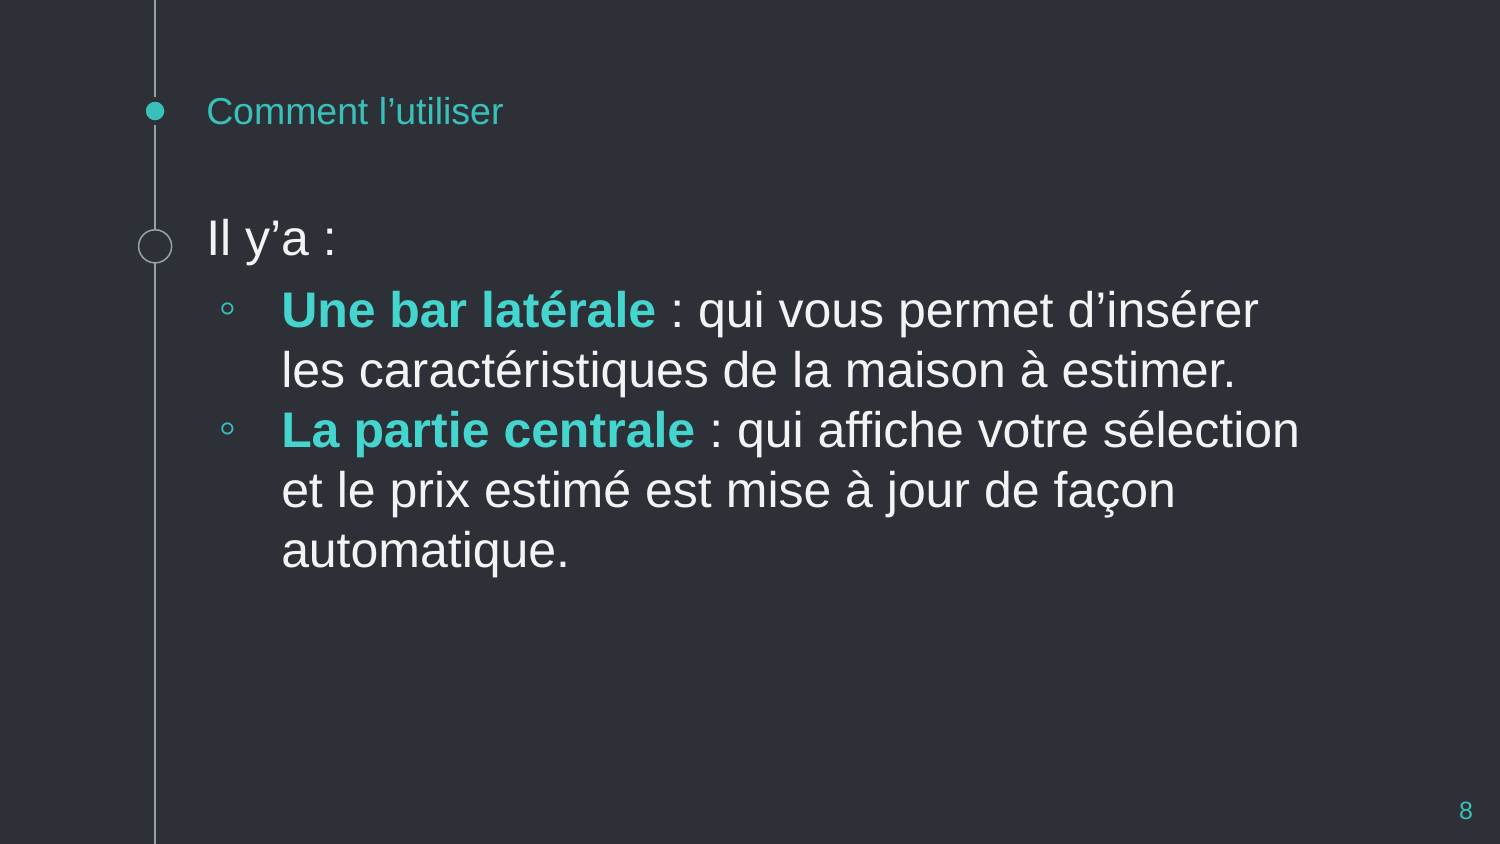

# Comment l’utiliser
Il y’a :
Une bar latérale : qui vous permet d’insérer les caractéristiques de la maison à estimer.
La partie centrale : qui affiche votre sélection et le prix estimé est mise à jour de façon automatique.
8